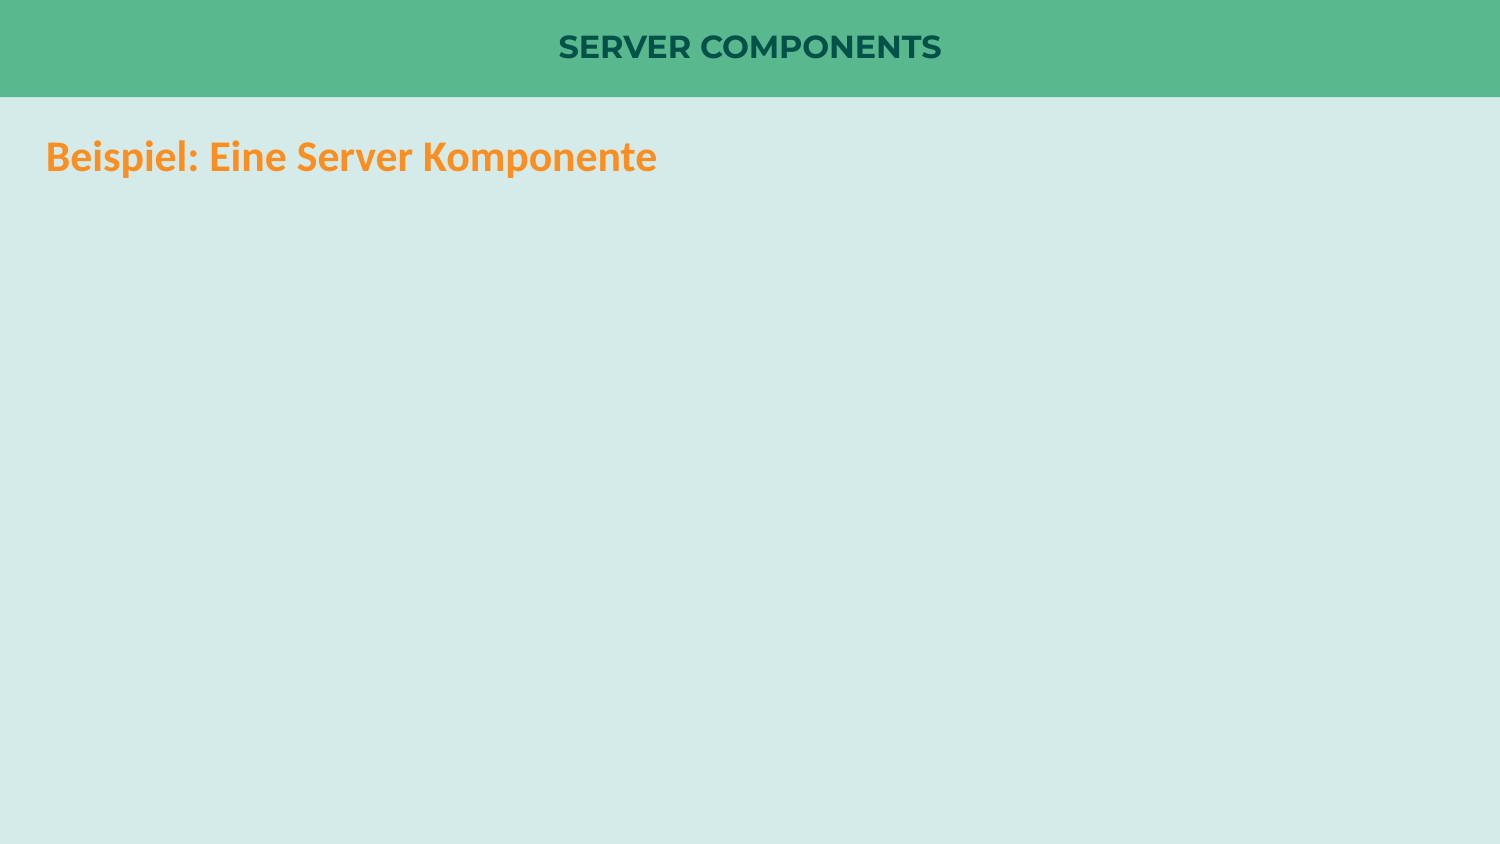

# Server Components
Beispiel: Eine Server Komponente